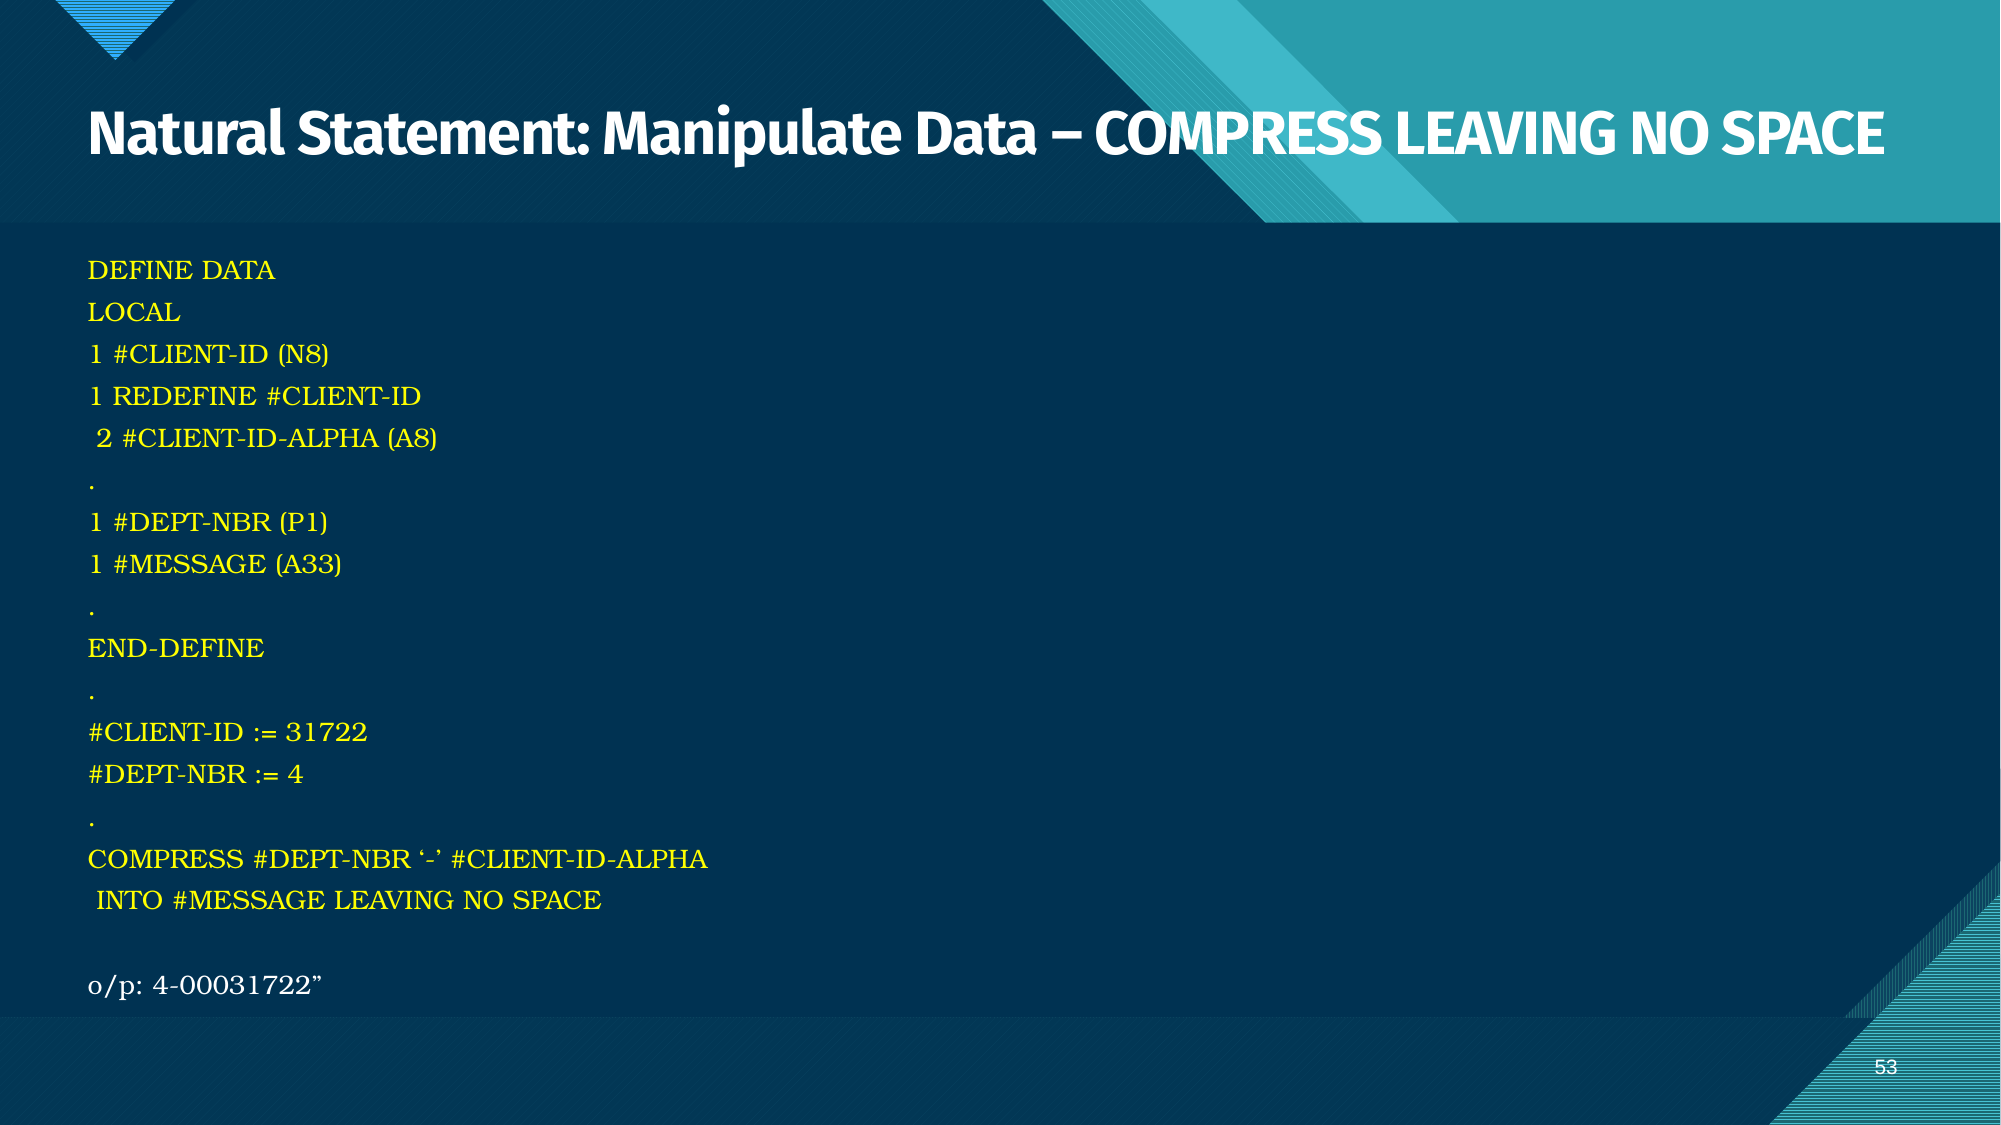

# Natural Statement: Manipulate Data – COMPRESS LEAVING NO SPACE
DEFINE DATA
LOCAL
1 #CLIENT-ID (N8)
1 REDEFINE #CLIENT-ID
 2 #CLIENT-ID-ALPHA (A8)
.
1 #DEPT-NBR (P1)
1 #MESSAGE (A33)
.
END-DEFINE
.
#CLIENT-ID := 31722
#DEPT-NBR := 4
.
COMPRESS #DEPT-NBR ‘-’ #CLIENT-ID-ALPHA
 INTO #MESSAGE LEAVING NO SPACE

o/p: 4-00031722”
53